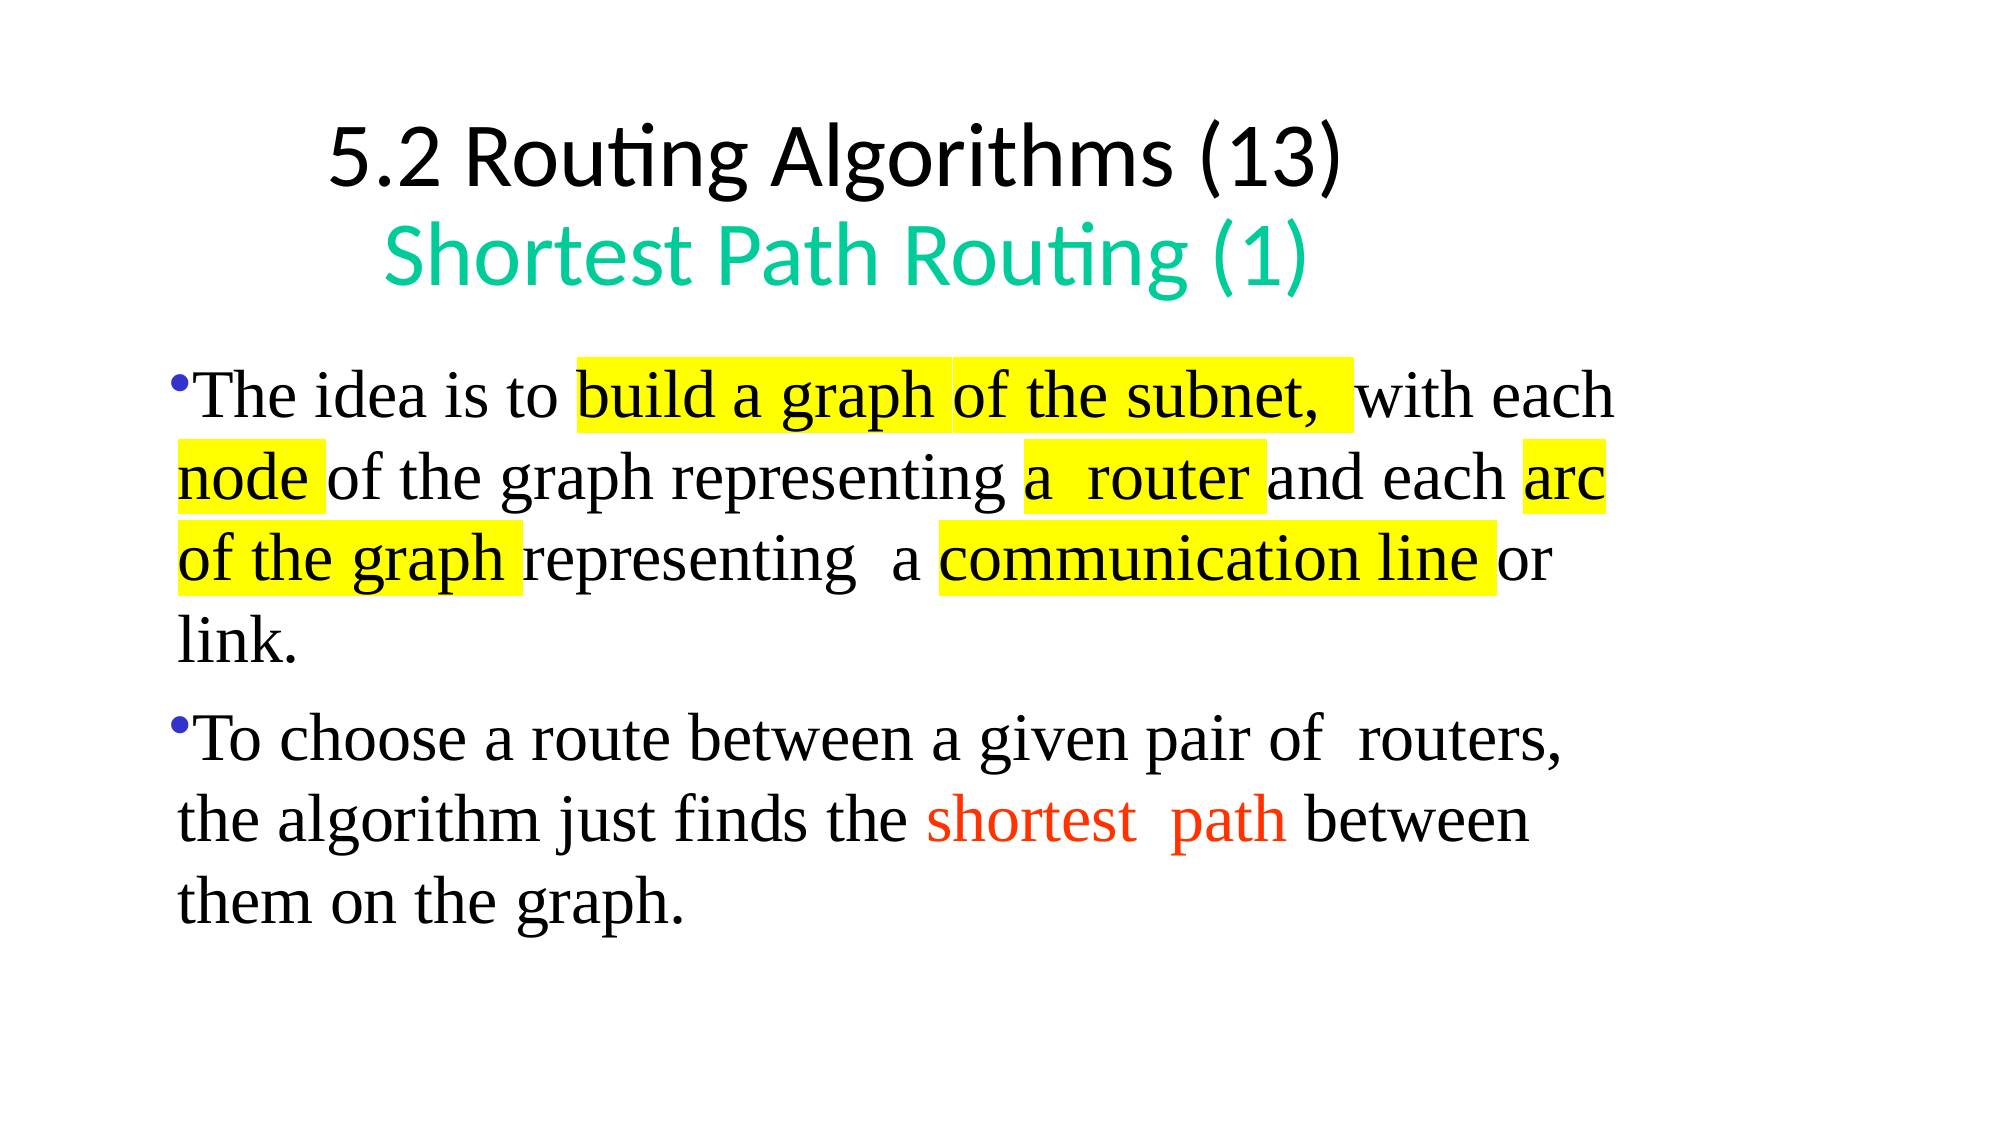

29
# 5.2 Routing Algorithms (13)  Shortest Path Routing (1)
The idea is to build a graph of the subnet,  with each node of the graph representing a  router and each arc of the graph representing  a communication line or link.
To choose a route between a given pair of  routers, the algorithm just finds the shortest  path between them on the graph.